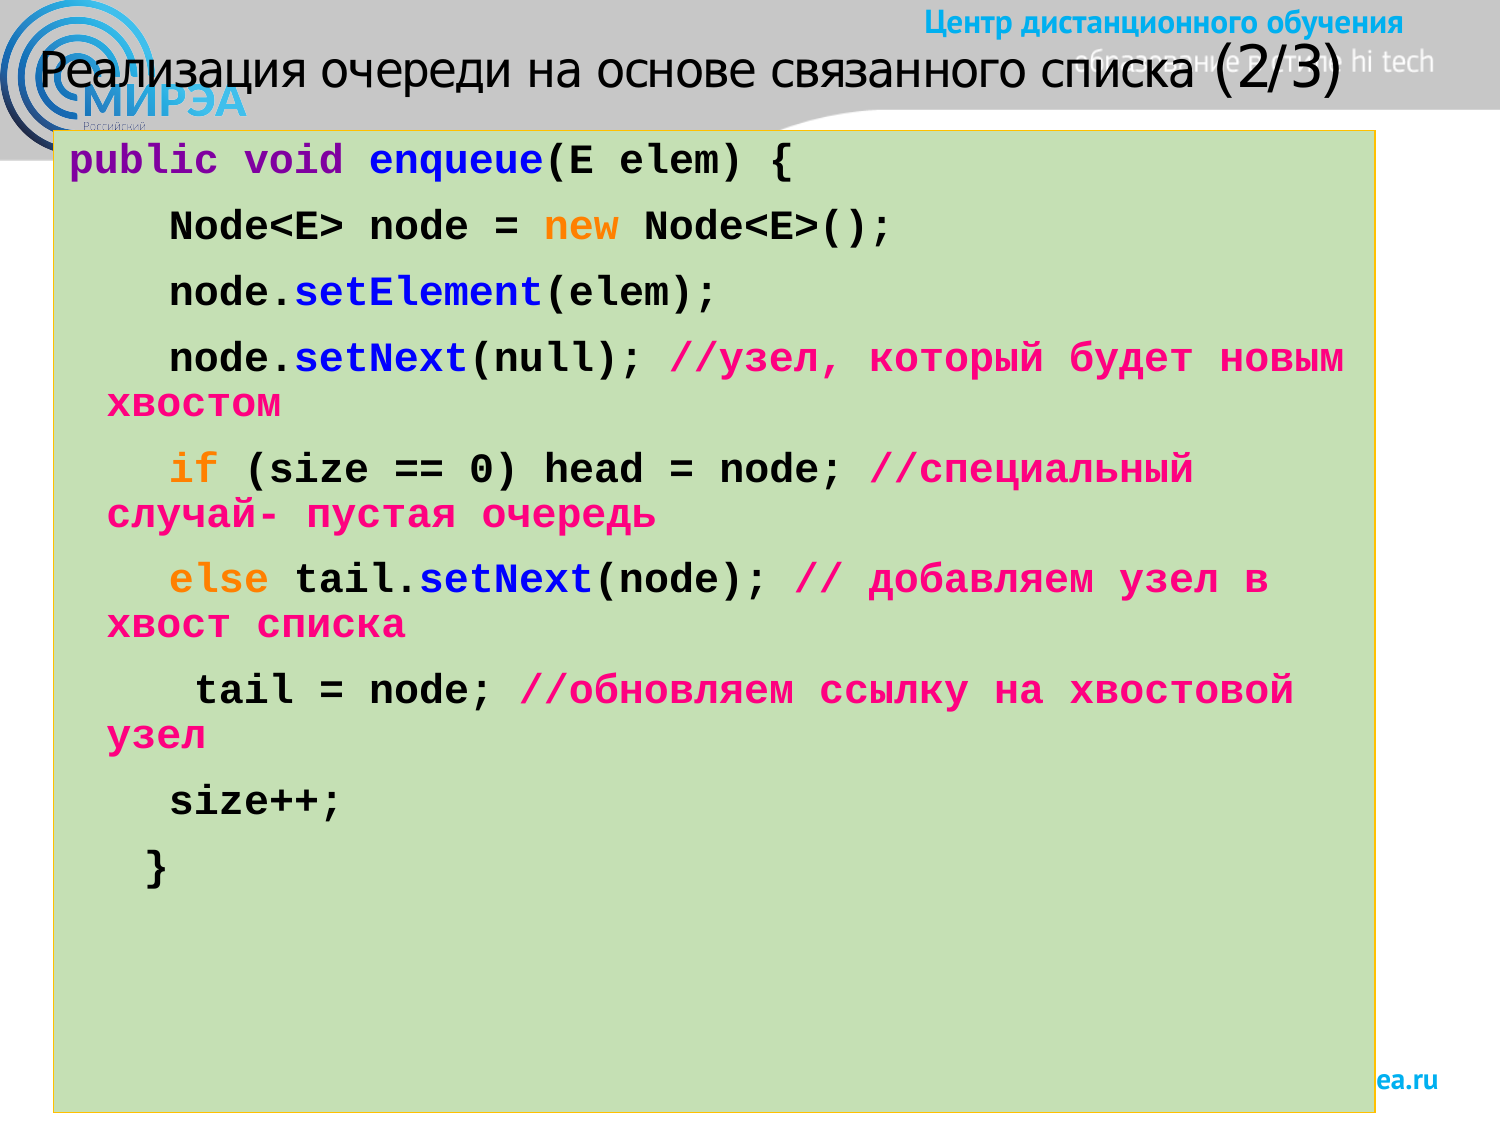

# Реализация очереди на основе связанного списка (2/3)
public void enqueue(E elem) {
    Node<E> node = new Node<E>();
    node.setElement(elem);
    node.setNext(null); //узел, который будет новым хвостом
    if (size == 0) head = node; //специальный случай- пустая очередь
    else tail.setNext(node); // добавляем узел в хвост списка
     tail = node; //обновляем ссылку на хвостовой узел
    size++;
   }

67